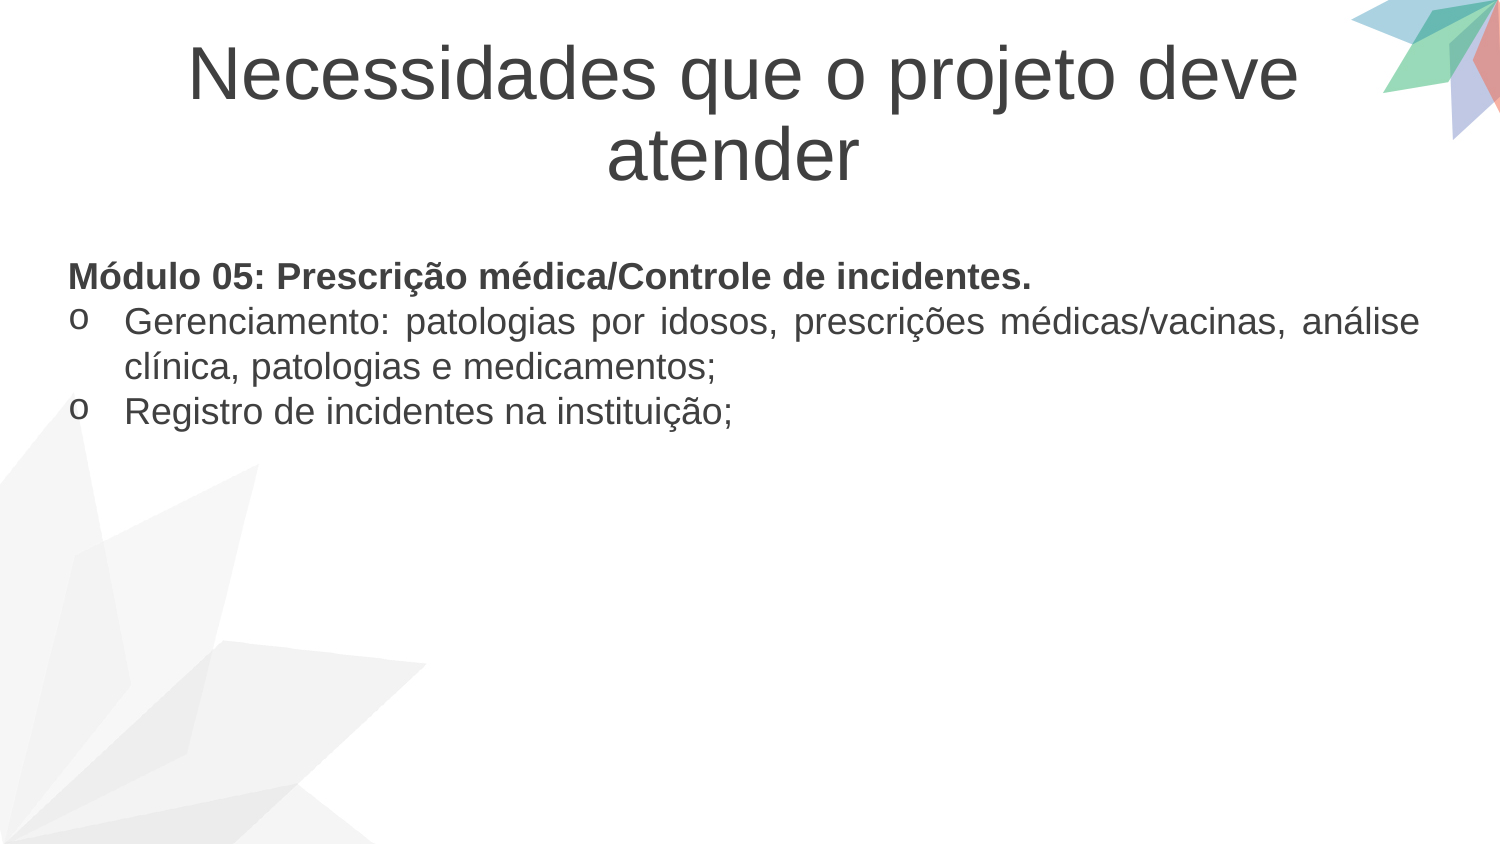

Necessidades que o projeto deve atender
Módulo 05: Prescrição médica/Controle de incidentes.
Gerenciamento: patologias por idosos, prescrições médicas/vacinas, análise clínica, patologias e medicamentos;
Registro de incidentes na instituição;